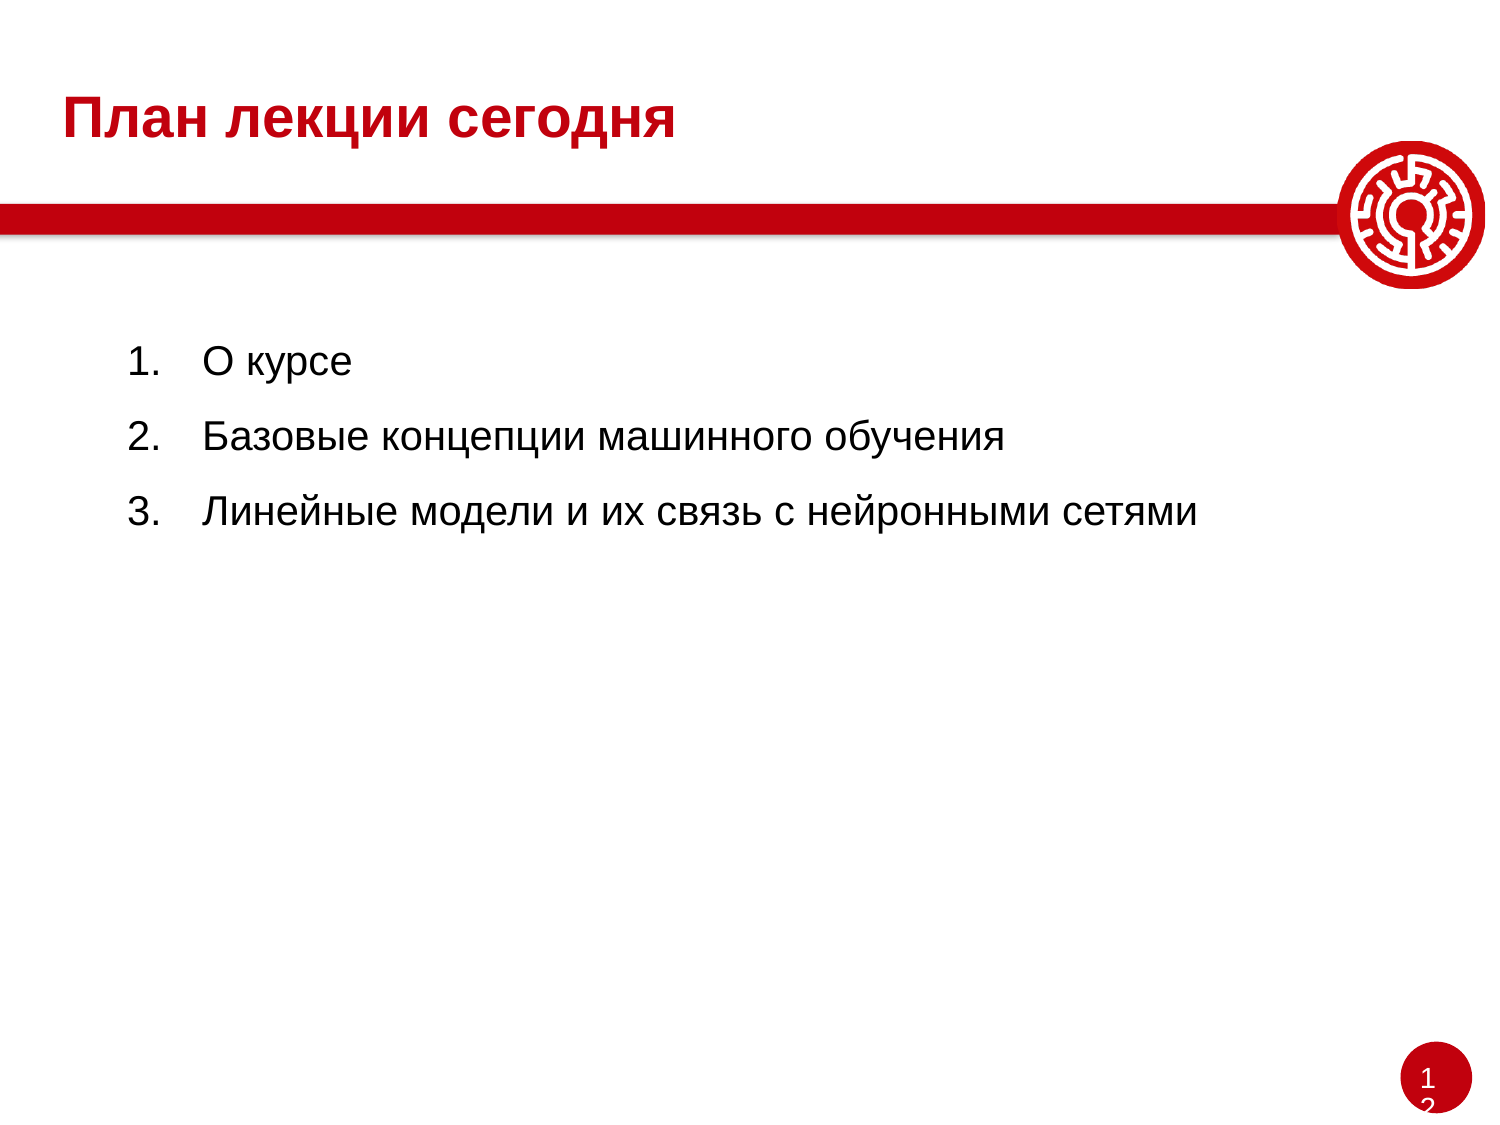

# План лекции сегодня
О курсе
Базовые концепции машинного обучения
Линейные модели и их связь с нейронными сетями

12